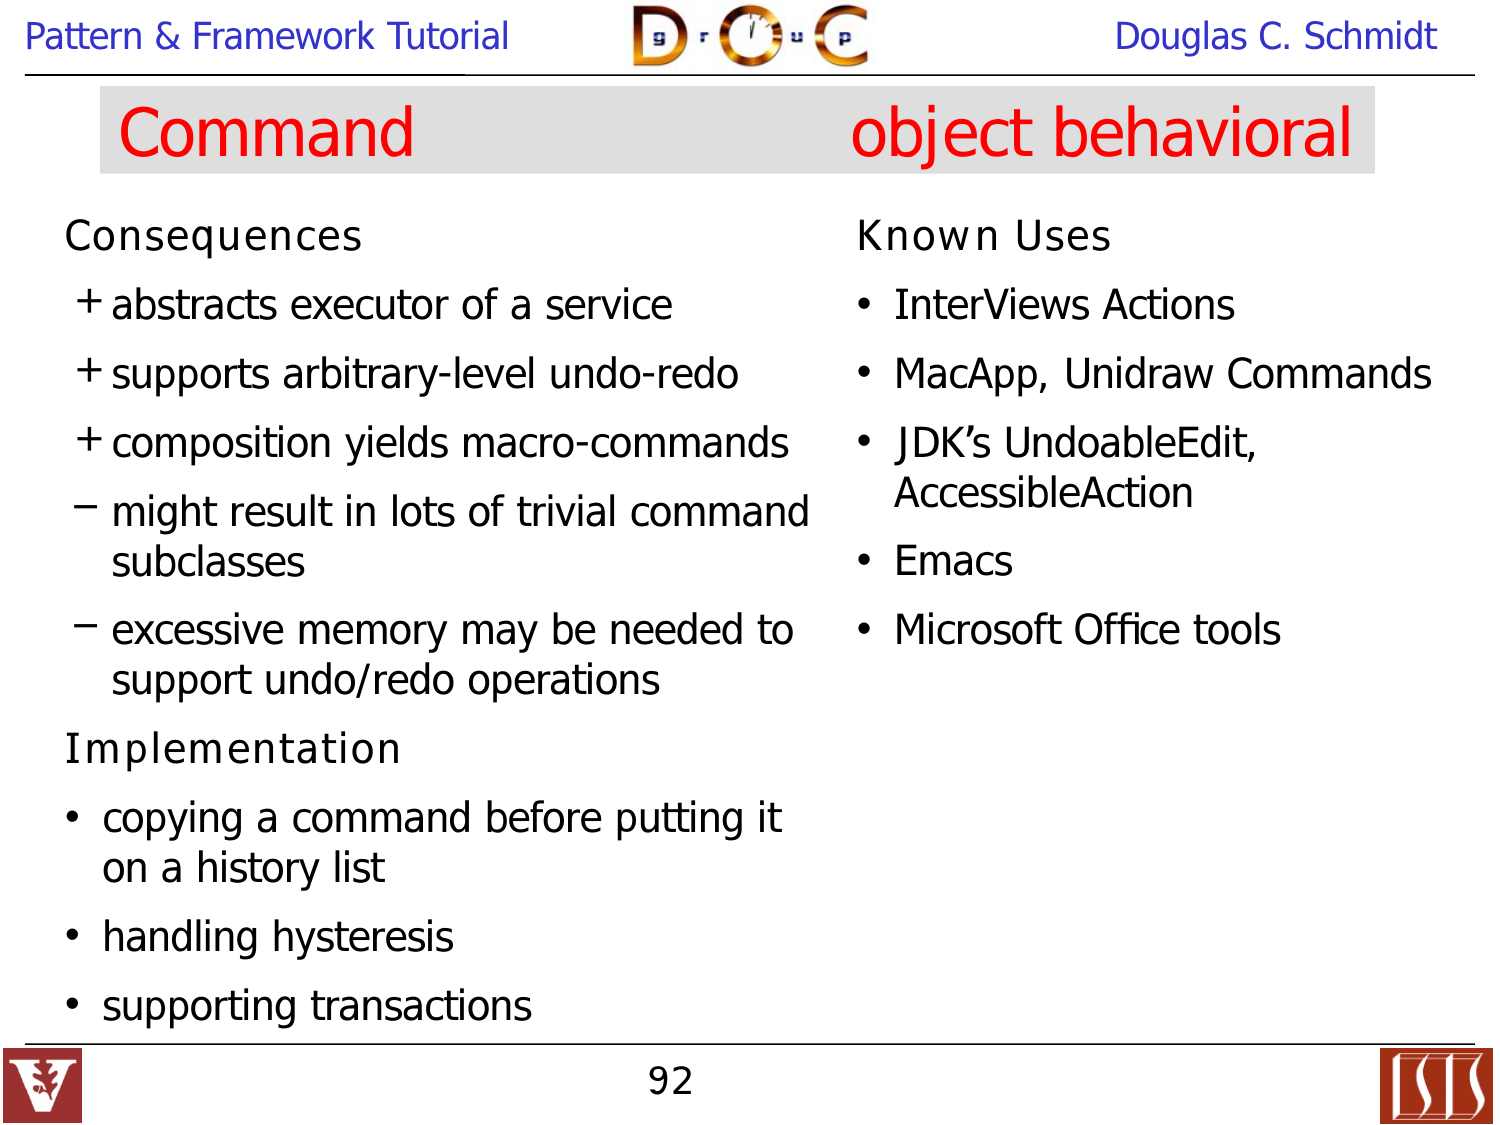

# Command                     object behavioral
Consequences
abstracts executor of a service
supports arbitrary-level undo-redo
composition yields macro-commands
might result in lots of trivial command subclasses
excessive memory may be needed to support undo/redo operations
Implementation
copying a command before putting it on a history list
handling hysteresis
supporting transactions
Known Uses
InterViews Actions
MacApp, Unidraw Commands
JDK’s UndoableEdit, AccessibleAction
Emacs
Microsoft Office tools